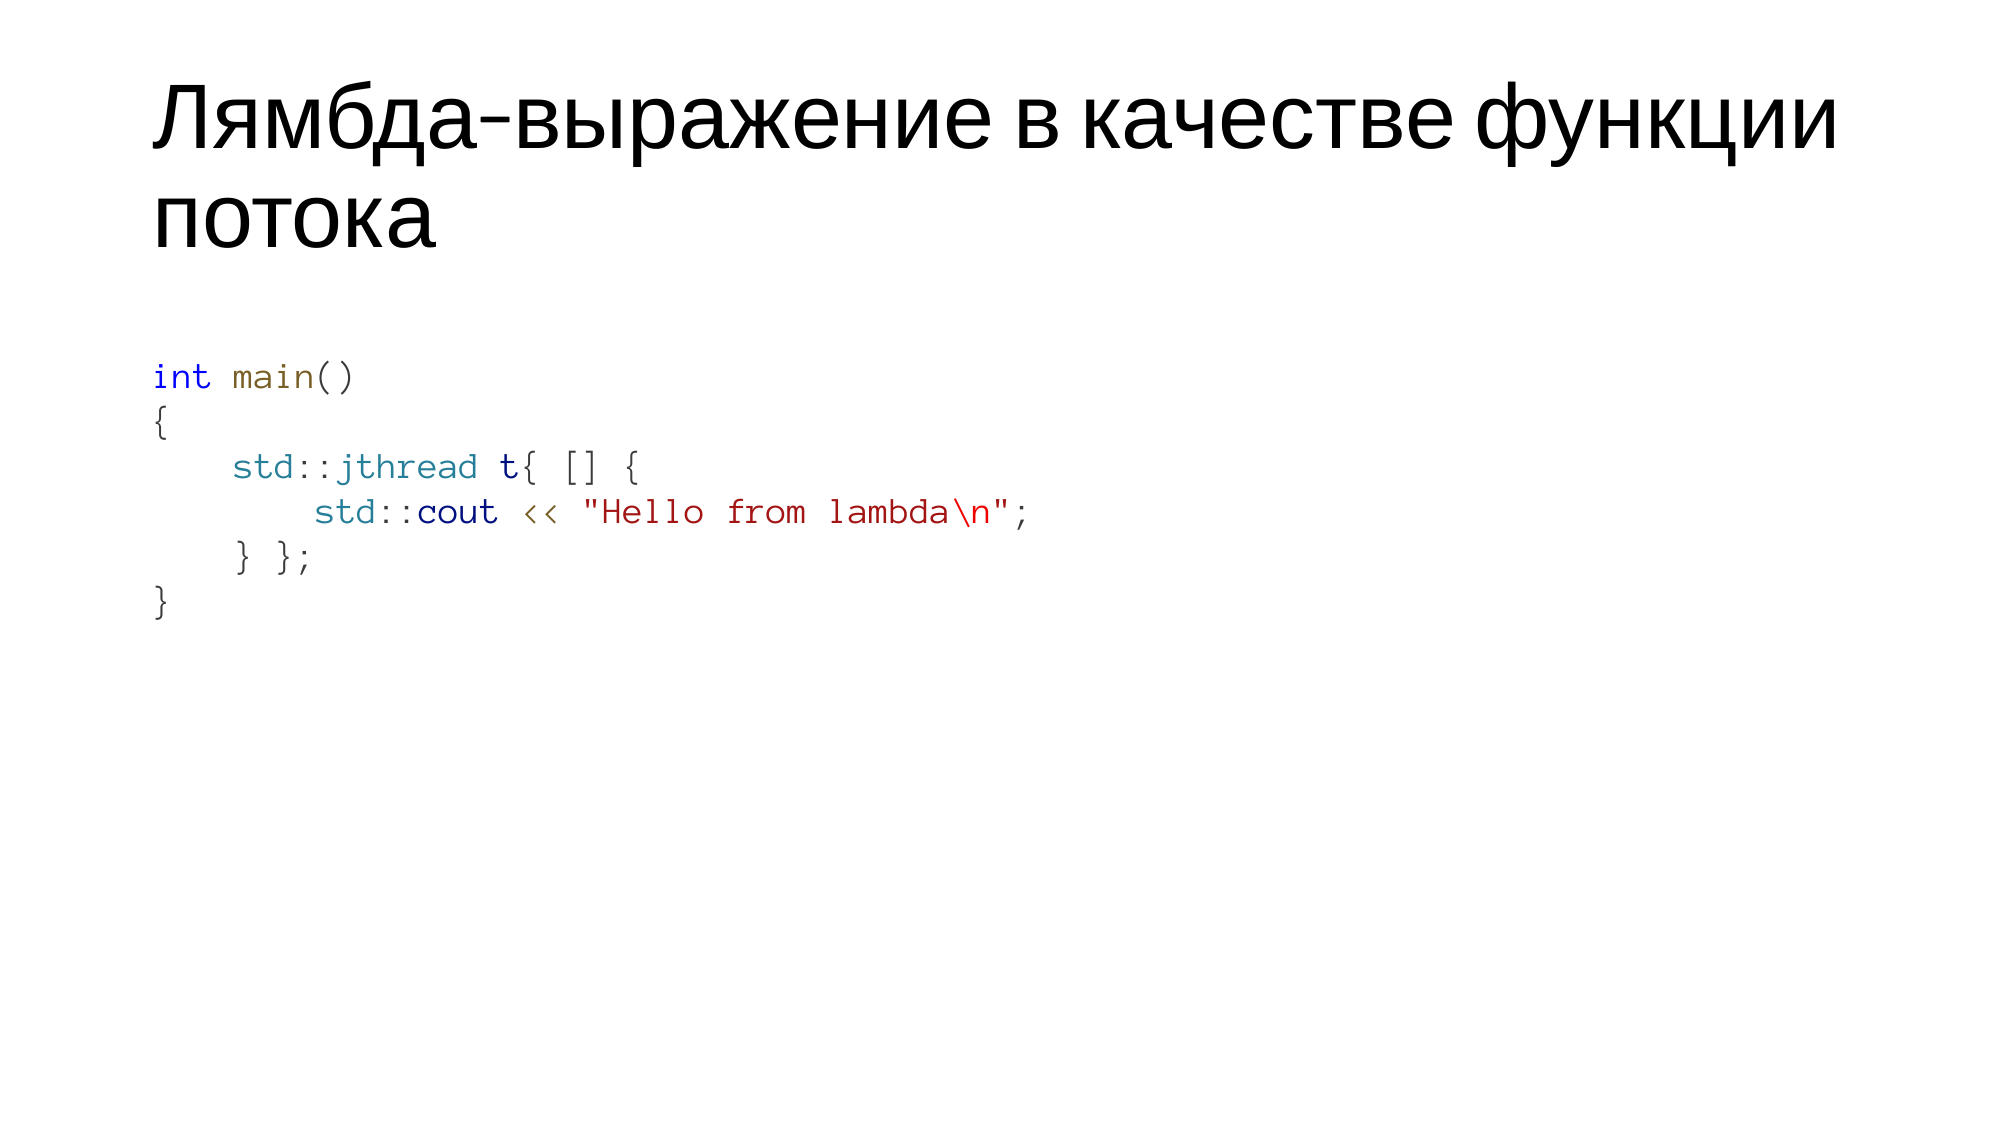

# Лямбда-выражение в качестве функции потока
int main()
{
    std::jthread t{ [] {
        std::cout << "Hello from lambda\n";
    } };
}